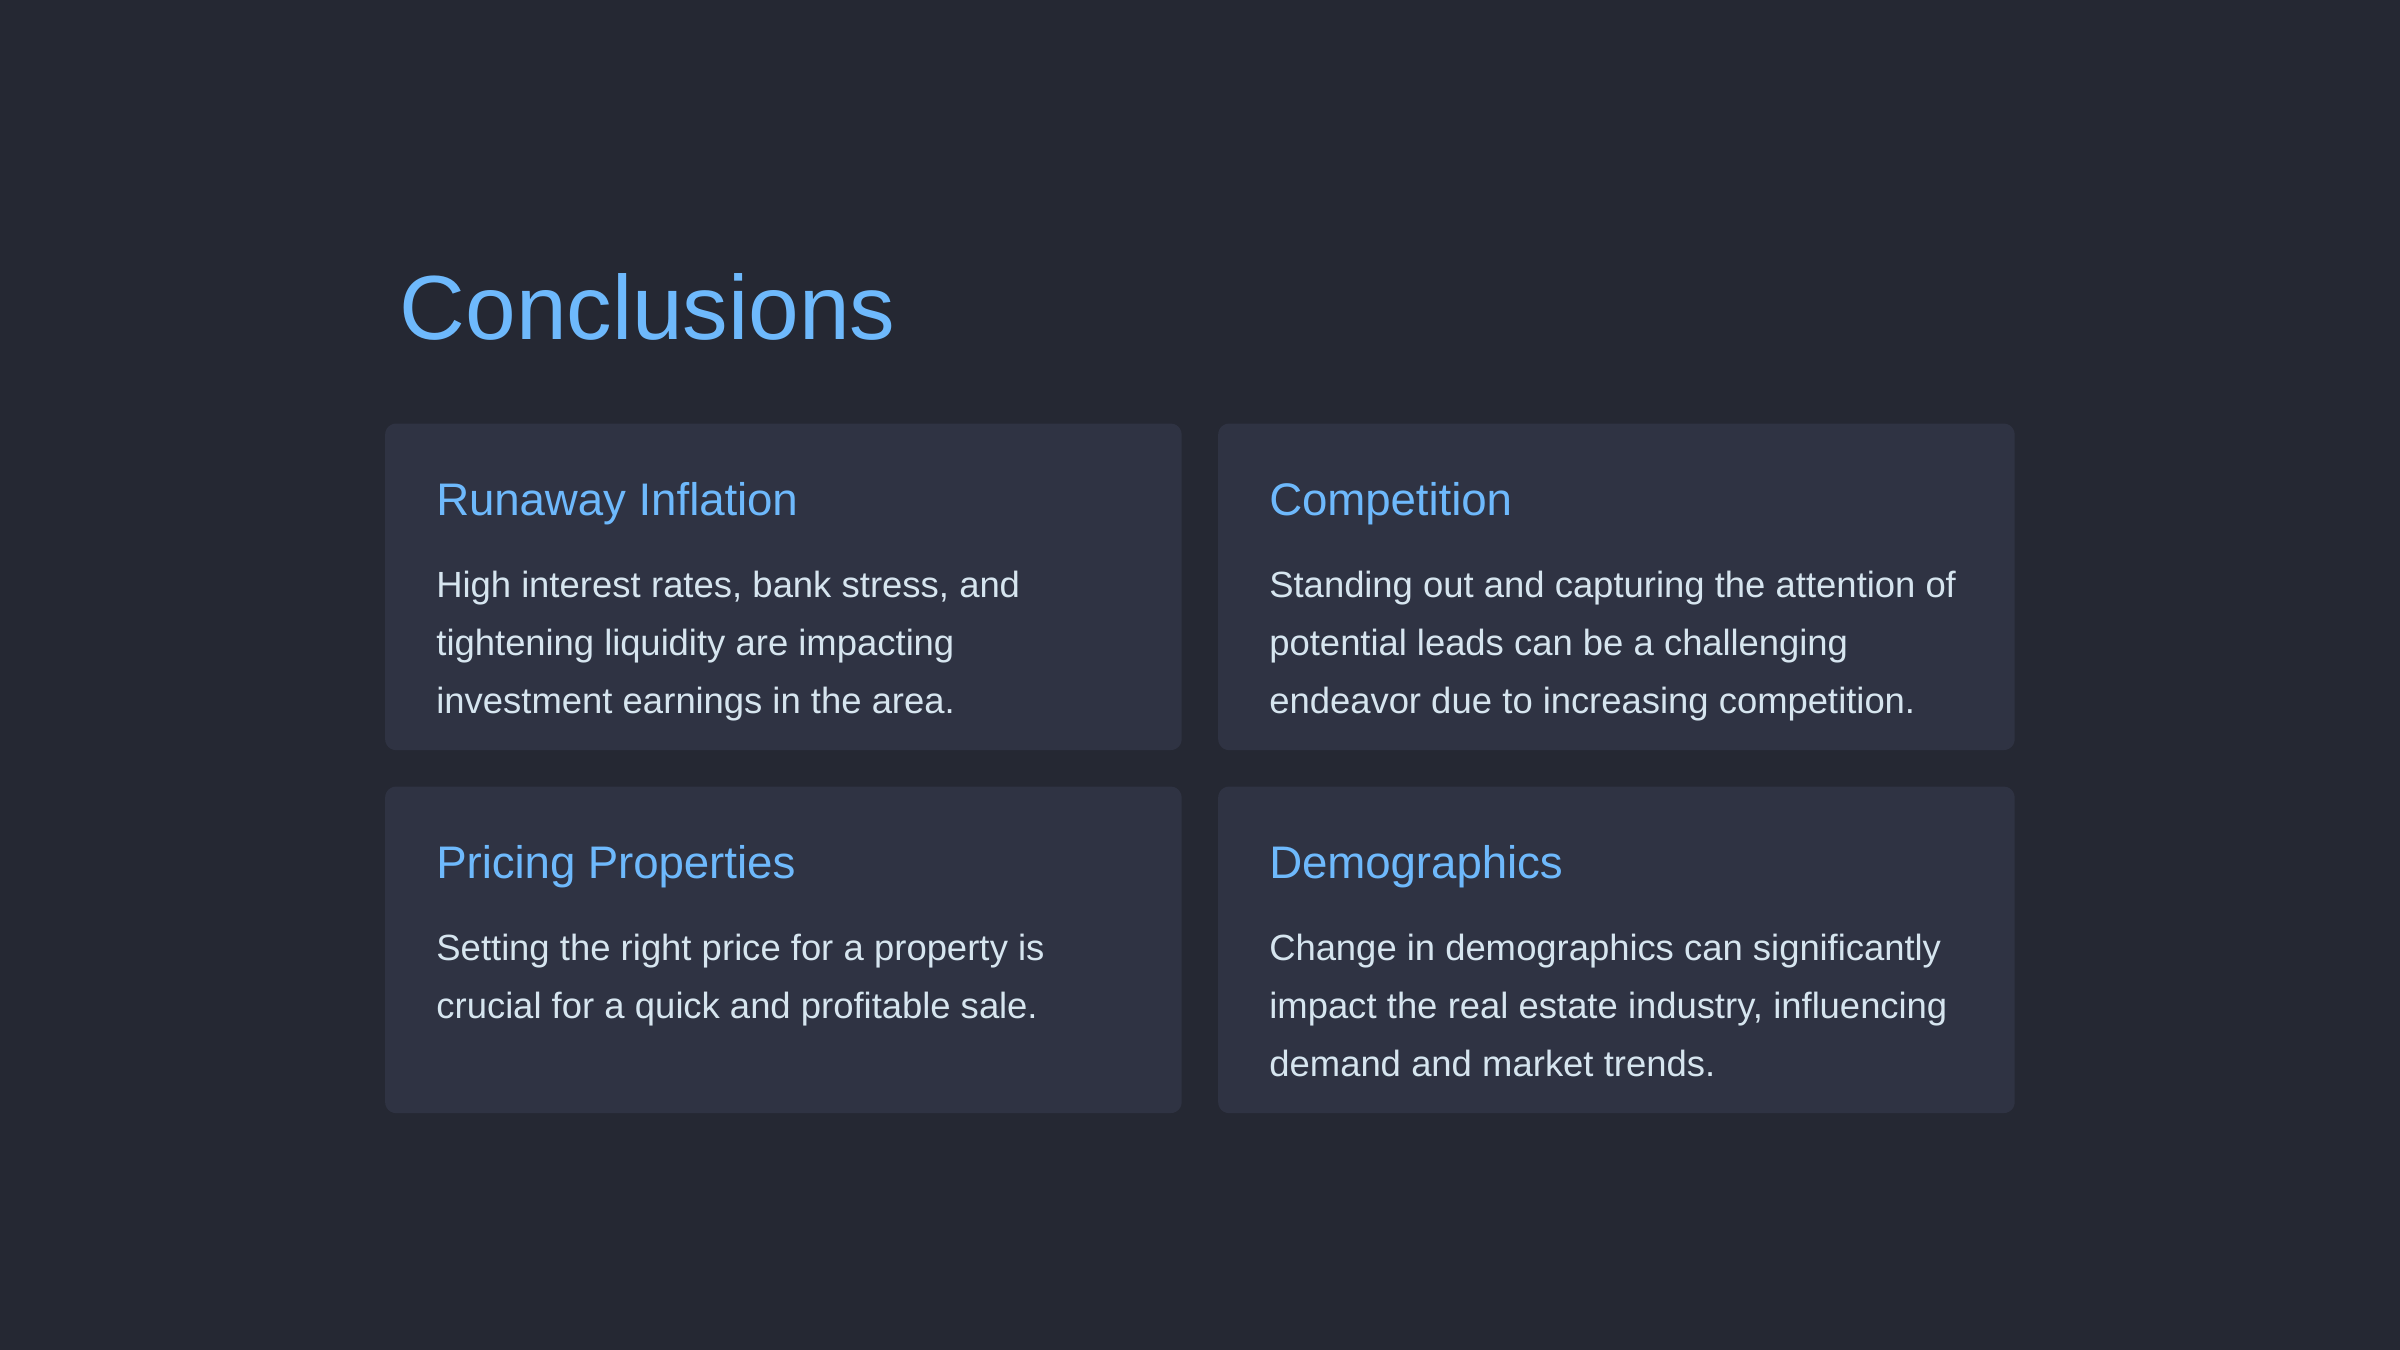

Conclusions

Runaway Inflation
Competition
High interest rates, bank stress, and tightening liquidity are impacting investment earnings in the area.
Standing out and capturing the attention of potential leads can be a challenging endeavor due to increasing competition.

Pricing Properties
Demographics
Setting the right price for a property is crucial for a quick and profitable sale.
Change in demographics can significantly impact the real estate industry, influencing demand and market trends.